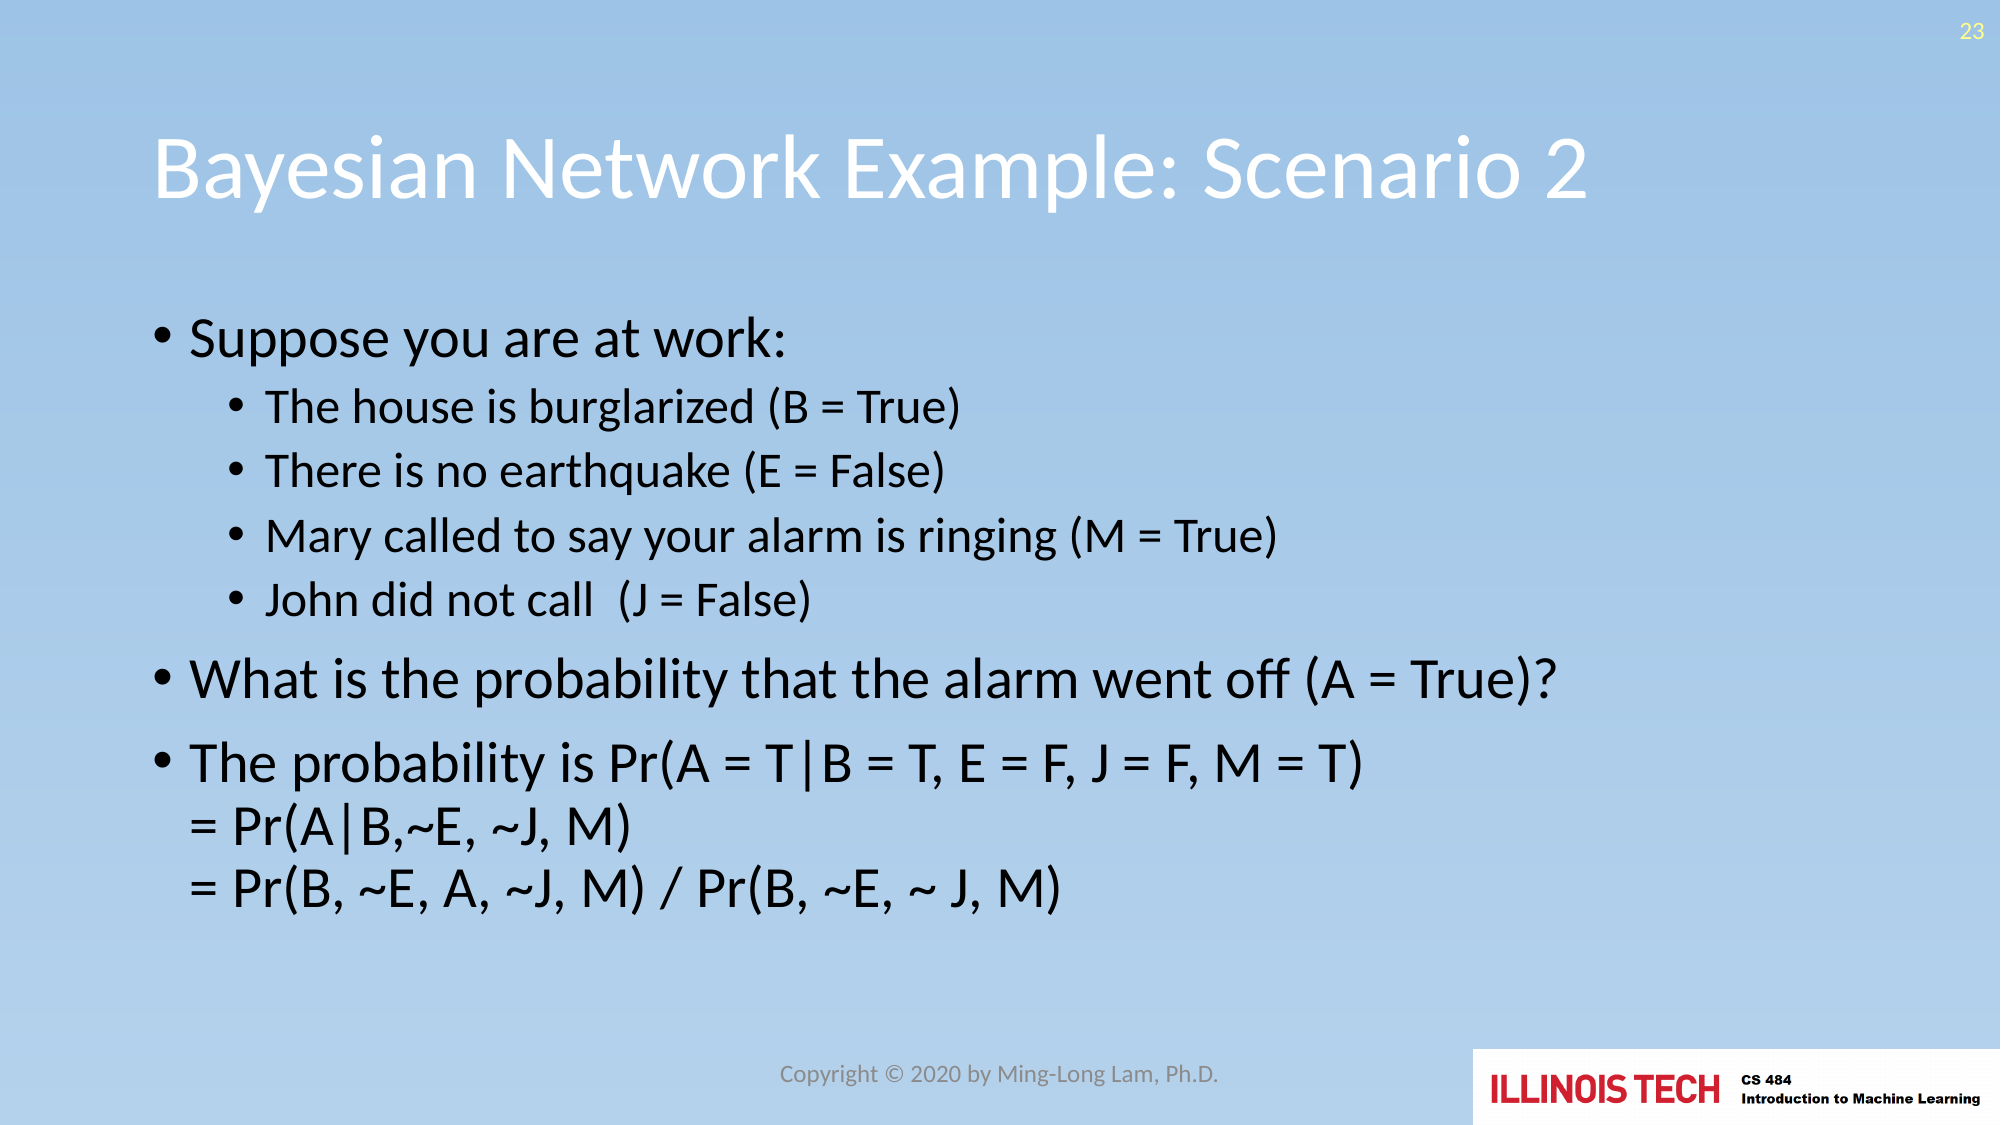

23
# Bayesian Network Example: Scenario 2
Suppose you are at work:
The house is burglarized (B = True)
There is no earthquake (E = False)
Mary called to say your alarm is ringing (M = True)
John did not call  (J = False)
What is the probability that the alarm went off (A = True)?
The probability is Pr(A = T|B = T, E = F, J = F, M = T)
= Pr(A|B,~E, ~J, M)
= Pr(B, ~E, A, ~J, M) / Pr(B, ~E, ~ J, M)

Copyright © 2020 by Ming-Long Lam, Ph.D.